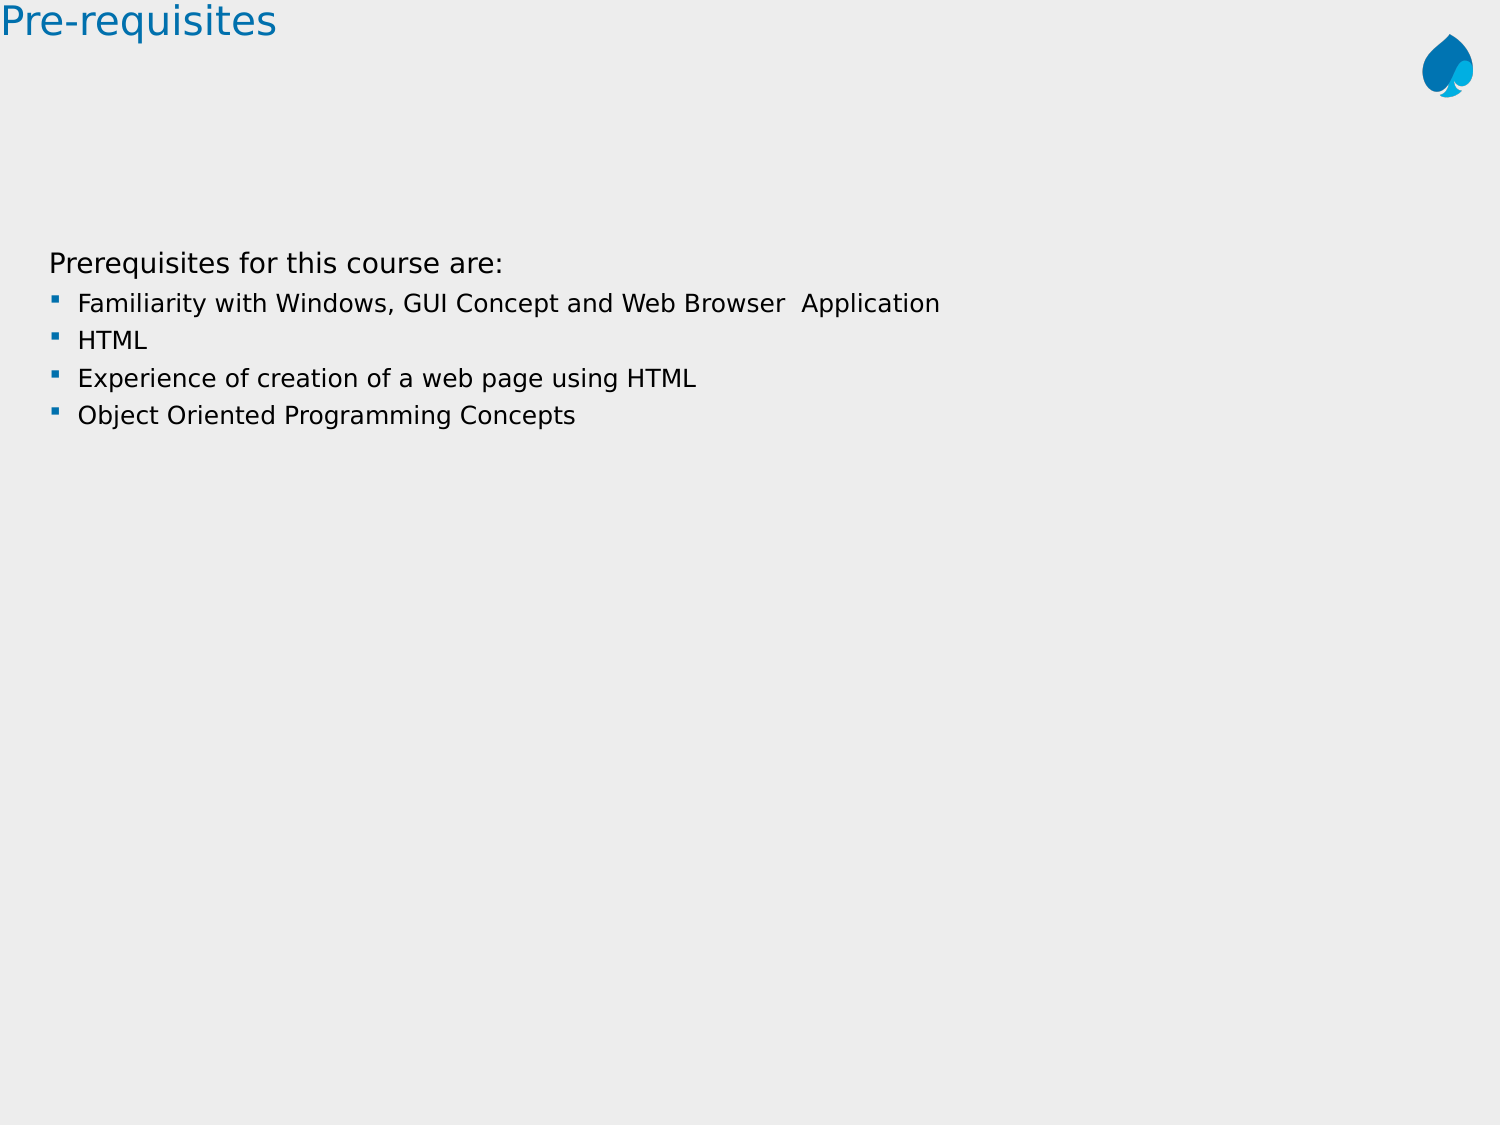

# Pre-requisites
Prerequisites for this course are:
Familiarity with Windows, GUI Concept and Web Browser  Application
HTML
Experience of creation of a web page using HTML
Object Oriented Programming Concepts